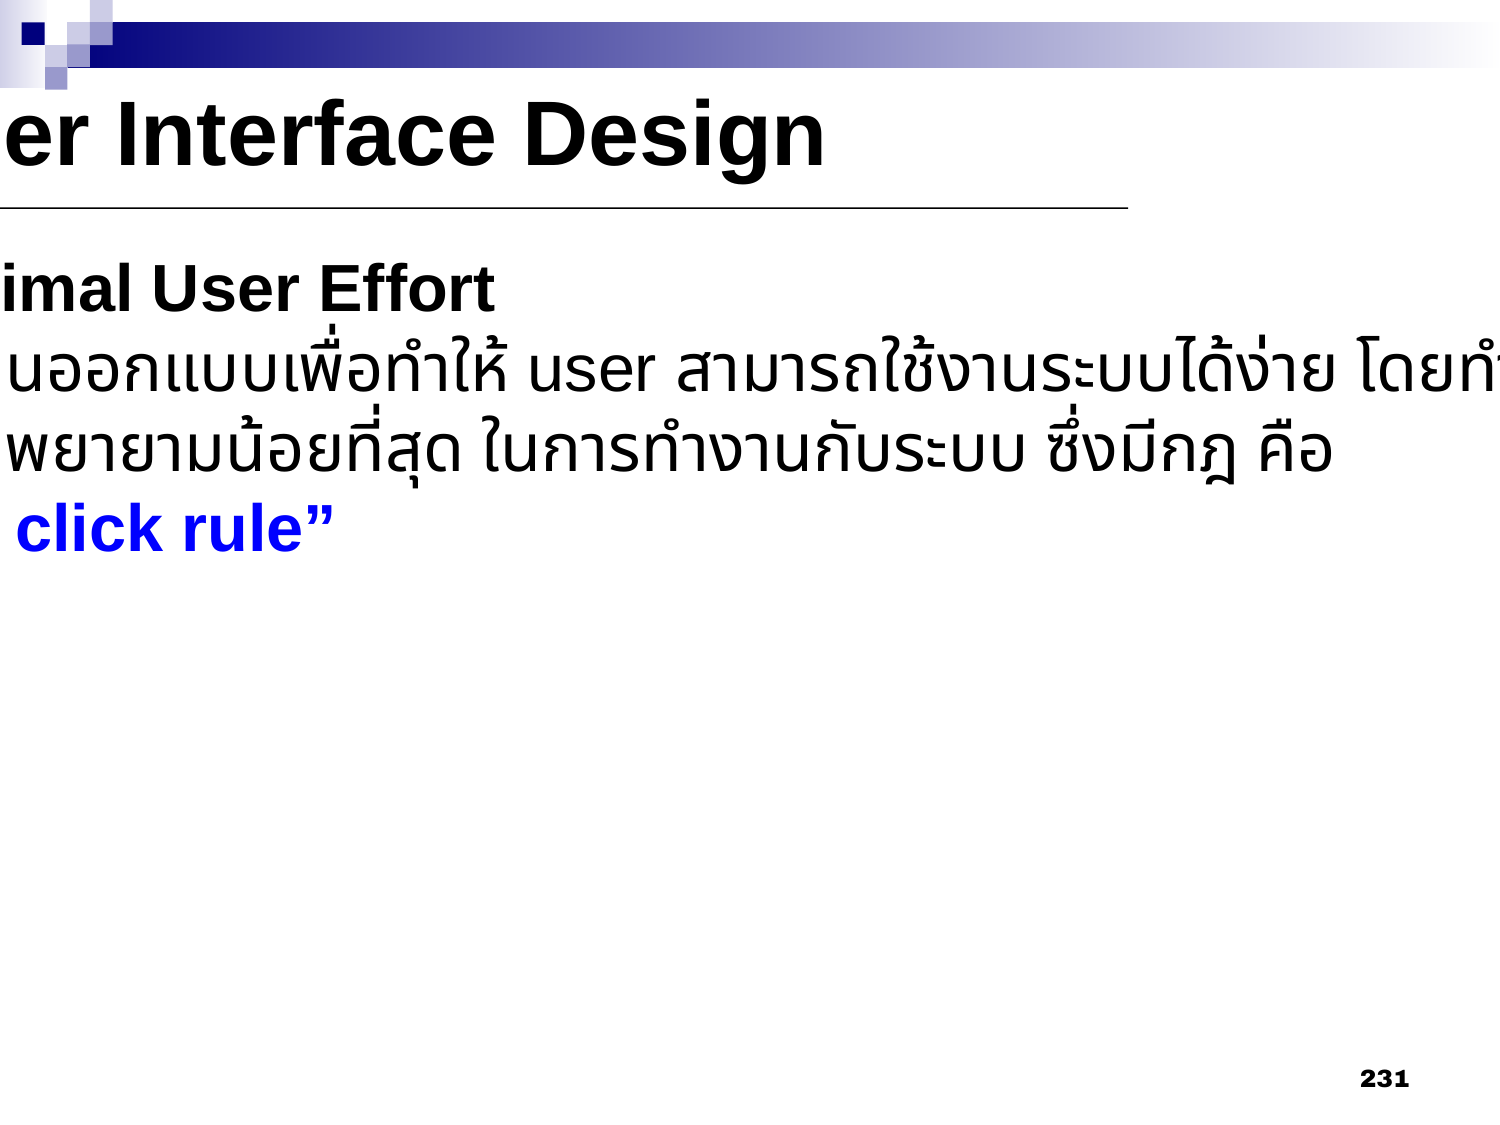

User Interface Design

6) Minimal User Effort
        เป็นออกแบบเพื่อทำให้ user สามารถใช้งานระบบได้ง่าย โดยทำให้ user
ใช้ความพยายามน้อยที่สุด ในการทำงานกับระบบ ซึ่งมีกฎ คือ
“ Tree click rule”
231